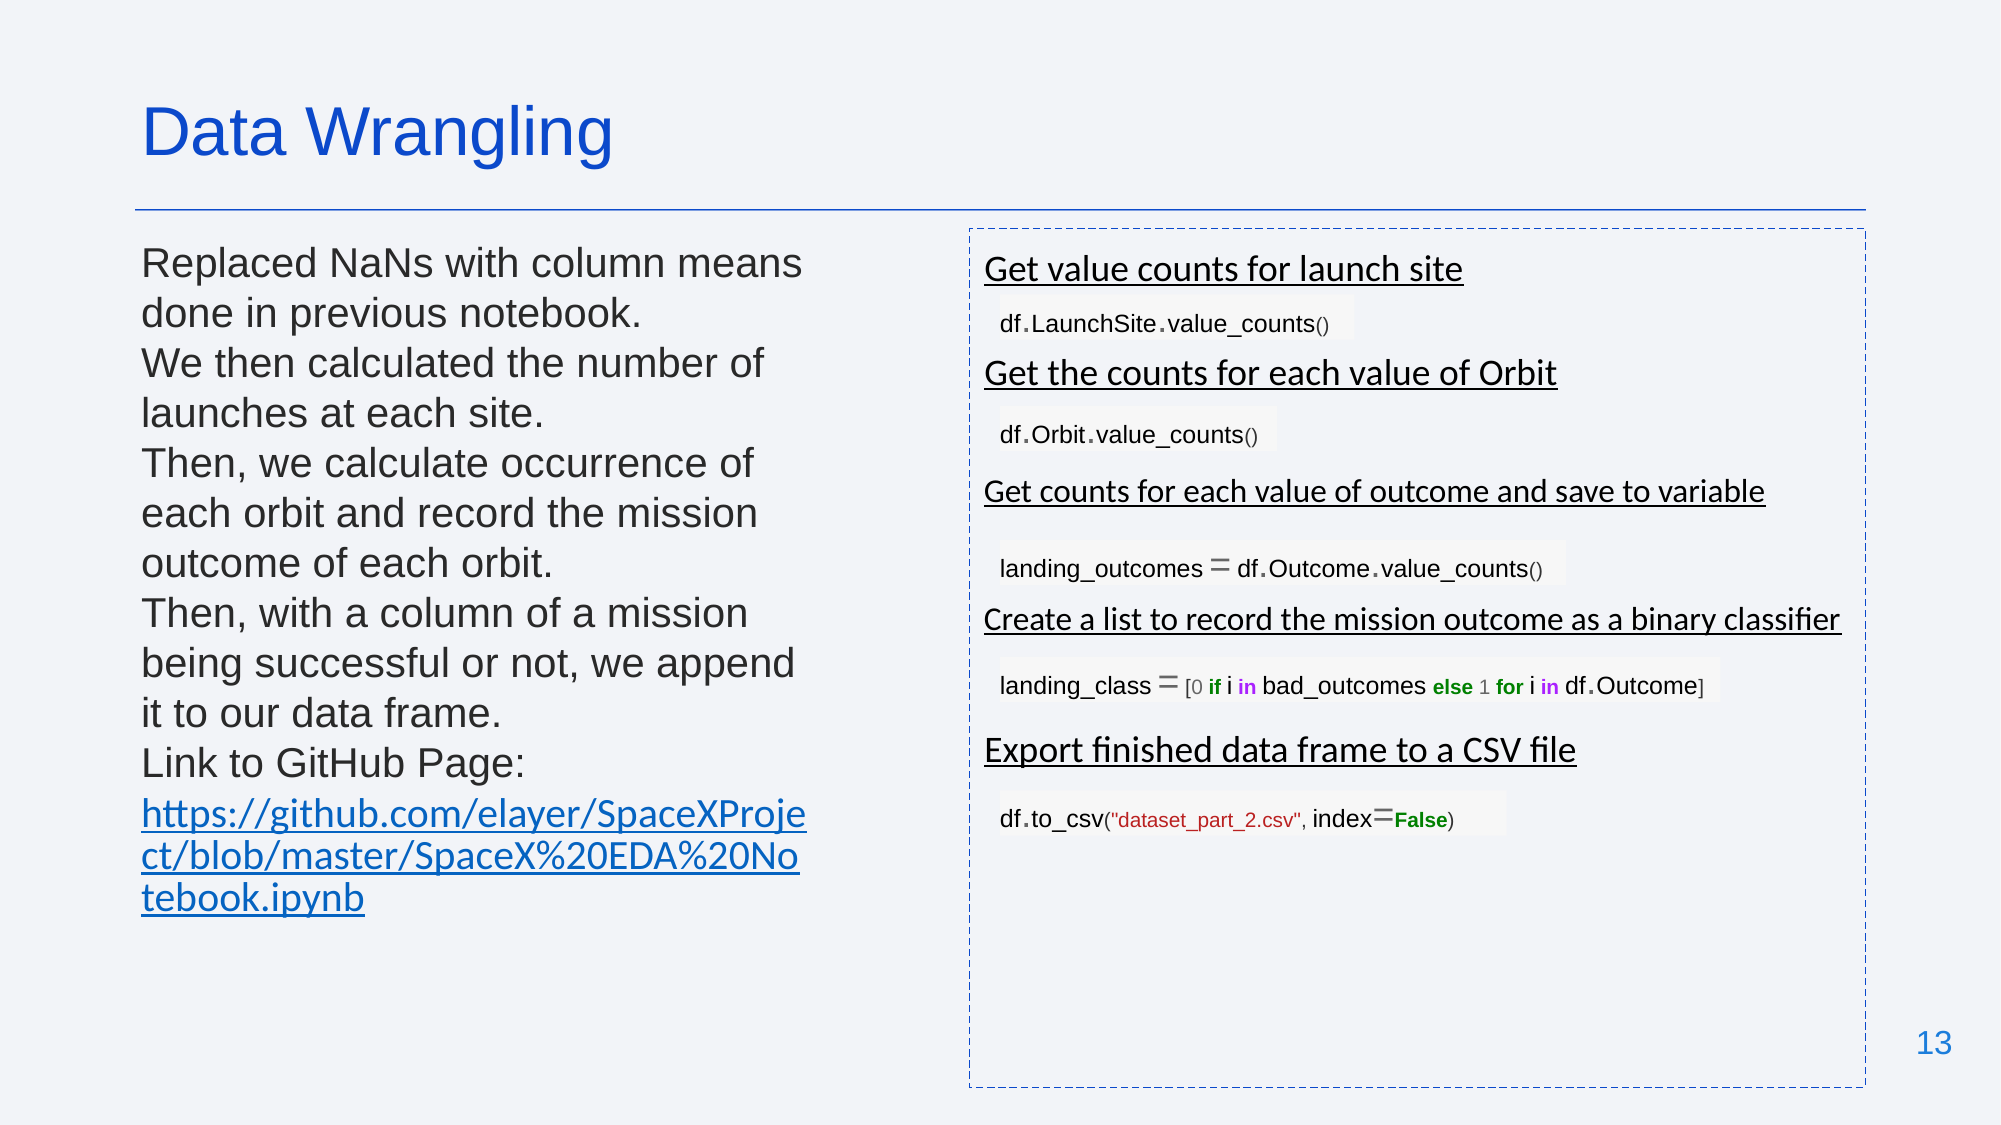

Data Wrangling
Replaced NaNs with column means done in previous notebook.
We then calculated the number of launches at each site.
Then, we calculate occurrence of each orbit and record the mission outcome of each orbit.
Then, with a column of a mission being successful or not, we append it to our data frame.
Link to GitHub Page:
https://github.com/elayer/SpaceXProject/blob/master/SpaceX%20EDA%20Notebook.ipynb

Get value counts for launch site
df.LaunchSite.value_counts()
Get the counts for each value of Orbit
df.Orbit.value_counts()
Get counts for each value of outcome and save to variable
landing_outcomes = df.Outcome.value_counts()
Create a list to record the mission outcome as a binary classifier
landing_class = [0 if i in bad_outcomes else 1 for i in df.Outcome]
Export finished data frame to a CSV file
df.to_csv("dataset_part_2.csv", index=False)
13